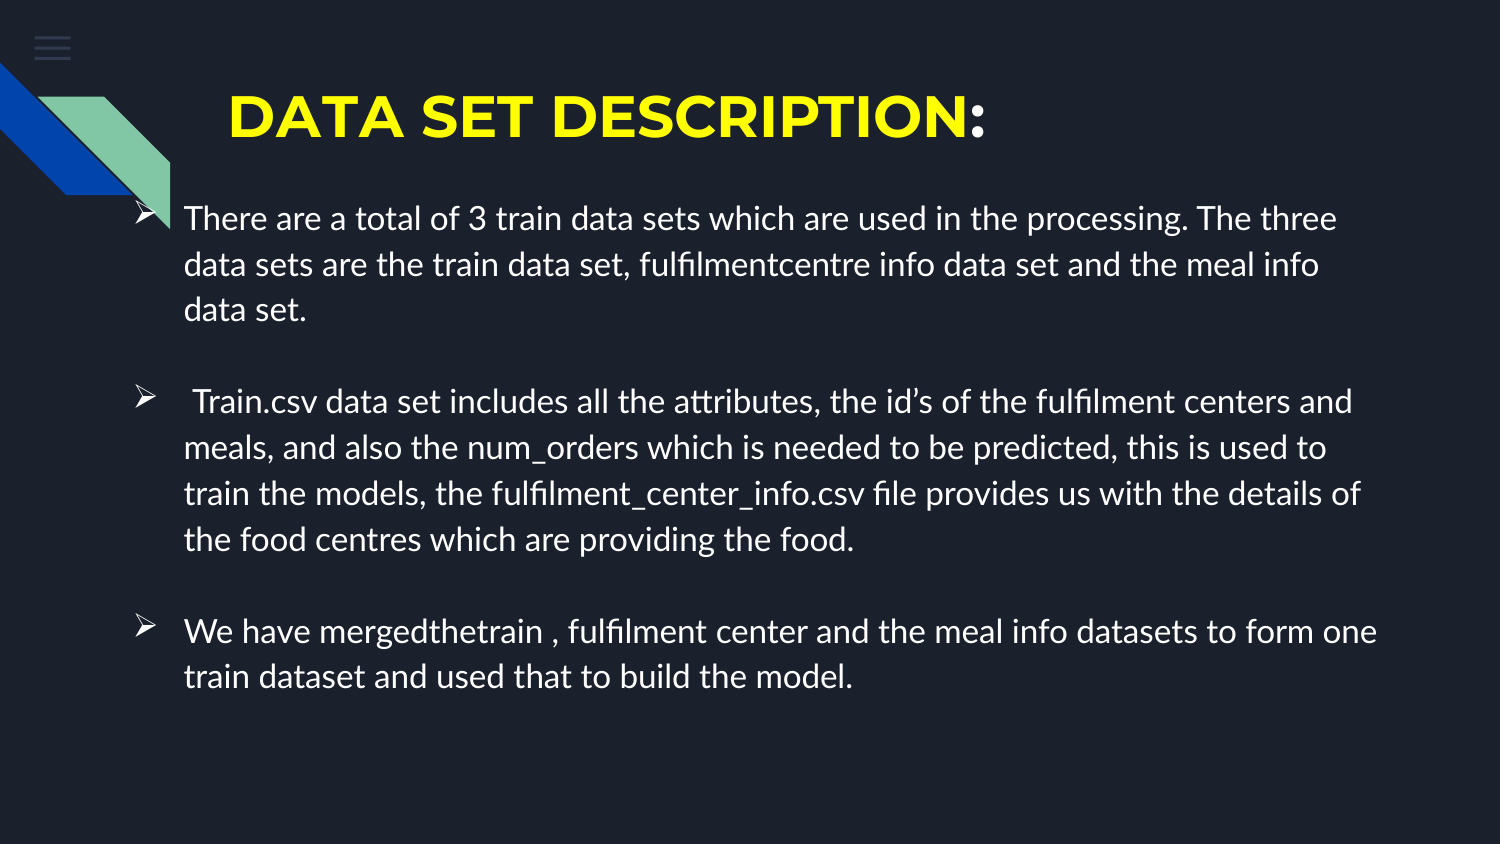

# DАTА SЕT DESCRIPTION:
There are a total of 3 train data sets which are used in the processing. The three data sets are the train data set, fulfilmentcentre info data set and the meal info data set.

 Train.csv data set includes all the attributes, the id’s of the fulfilment centers and meals, and also the num_orders which is needed to be predicted, this is used to train the models, the fulfilment_center_info.csv file provides us with the details of the food centres which are providing the food.

We have mergedthetrain , fulfilment center and the meal info datasets to form one train dataset and used that to build the model.